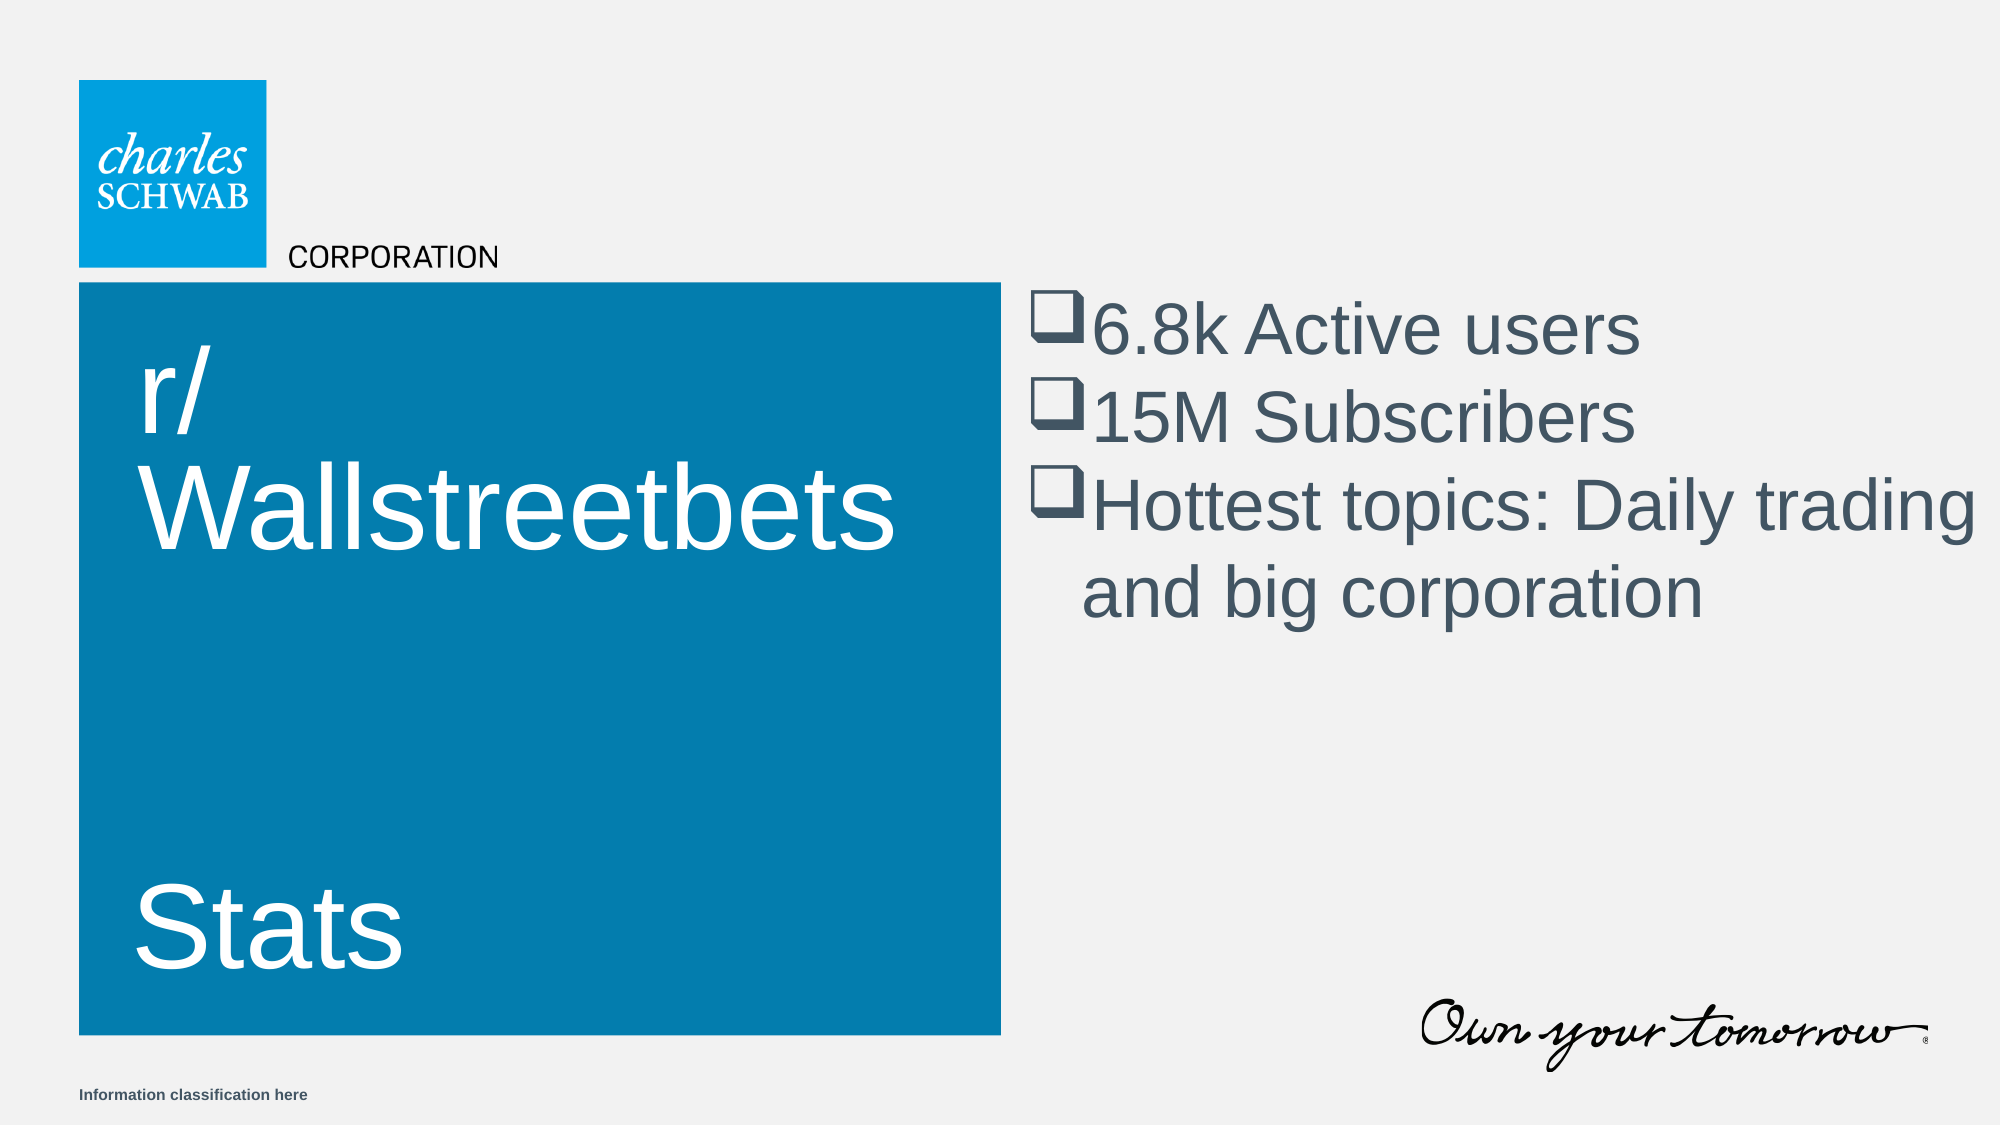

6.8k Active users
15M Subscribers
Hottest topics: Daily trading and big corporation
# r/Wallstreetbets
Stats
Information classification here